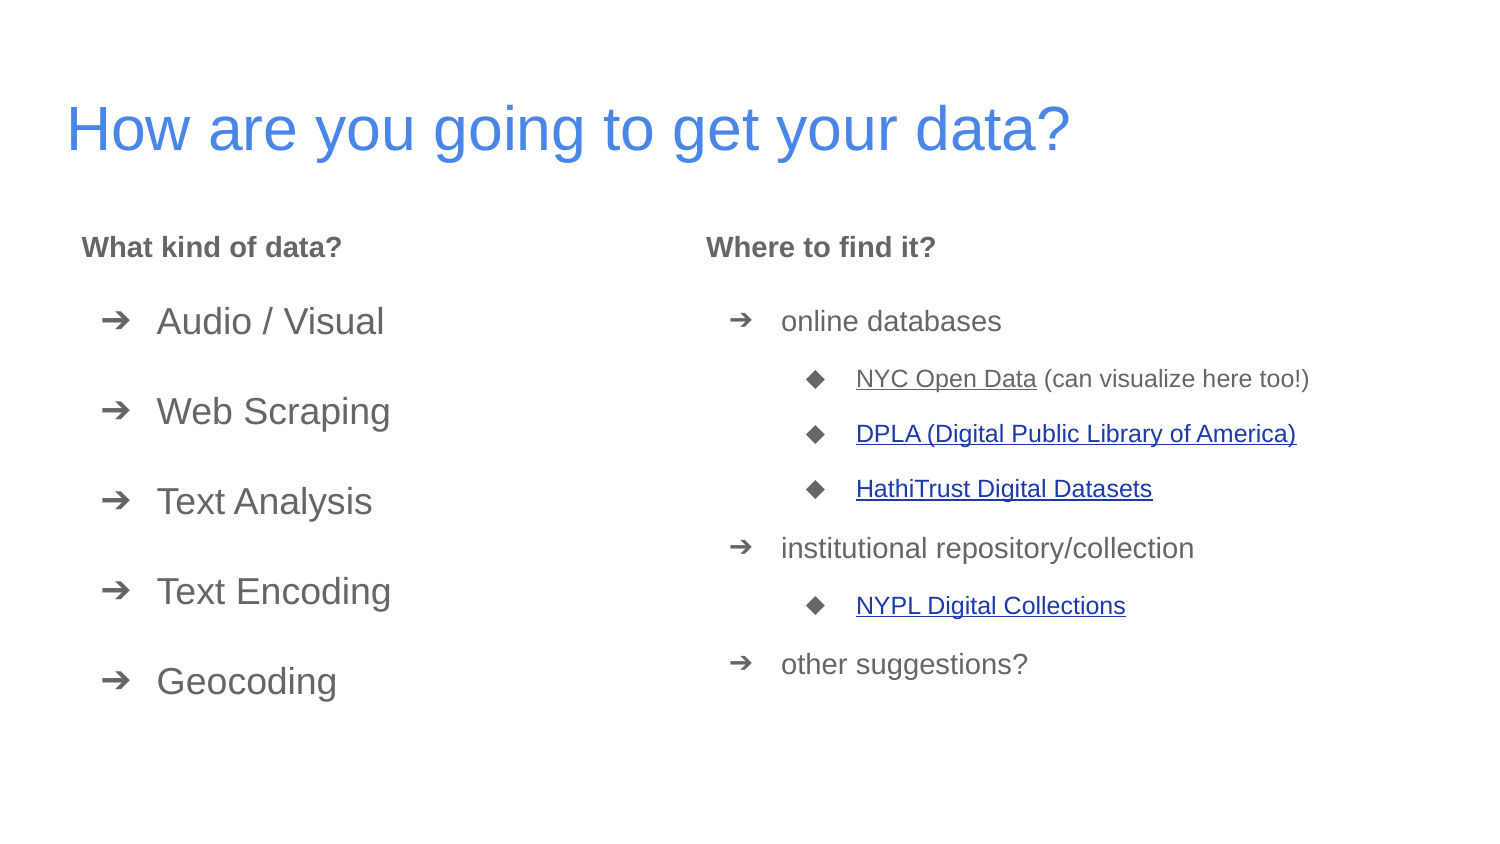

# How are you going to get your data?

What kind of data?
Audio / Visual

Web Scraping

Text Analysis

Text Encoding

Geocoding
Where to find it?
online databases
NYC Open Data (can visualize here too!)
DPLA (Digital Public Library of America)
HathiTrust Digital Datasets
institutional repository/collection
NYPL Digital Collections
other suggestions?